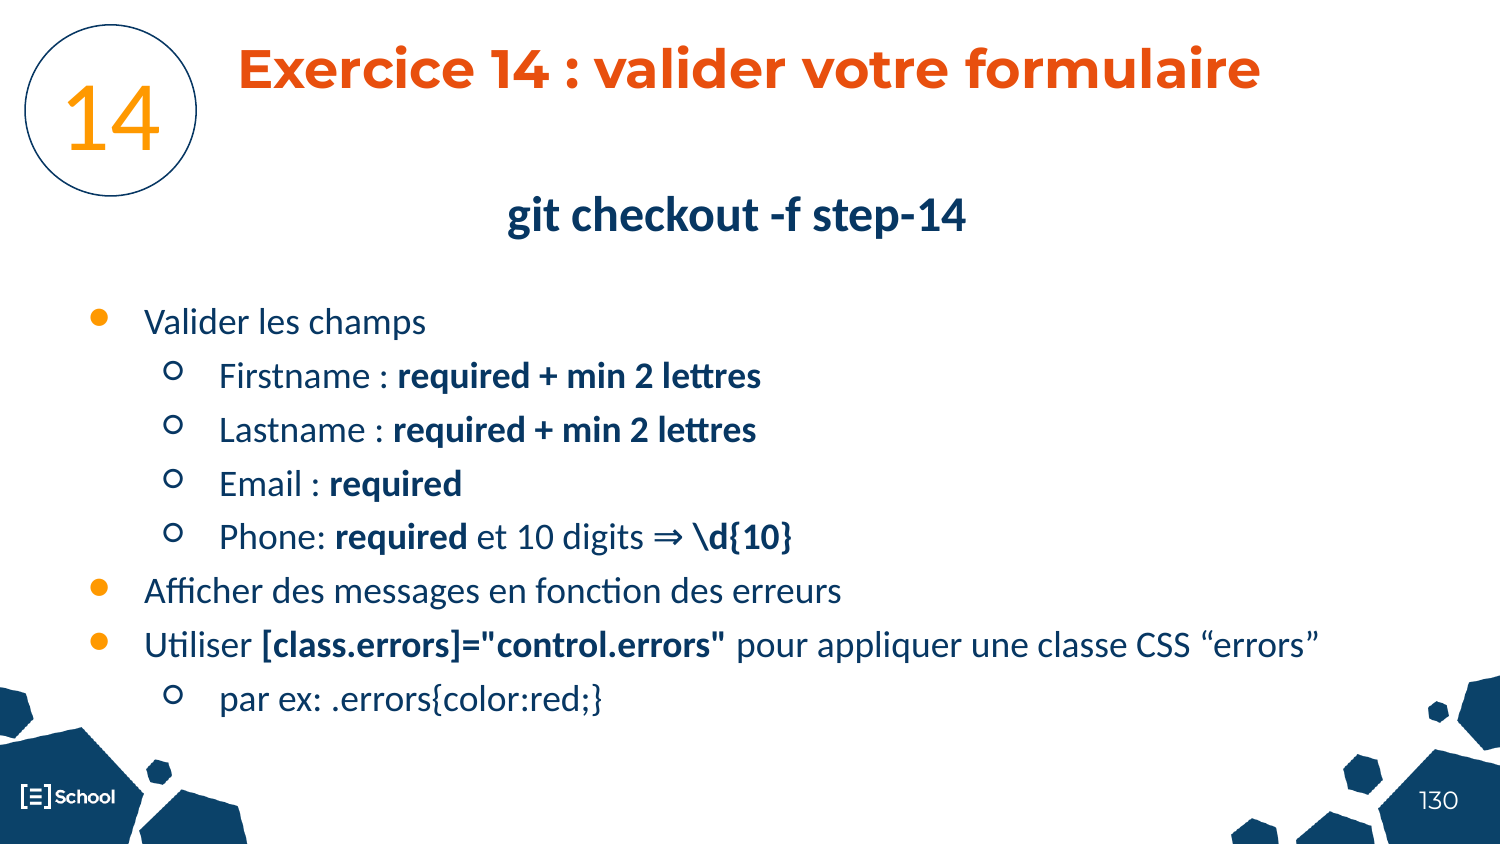

Exercice 14 : valider votre formulaire

14
git checkout -f step-14
Valider les champs
Firstname : required + min 2 lettres
Lastname : required + min 2 lettres
Email : required
Phone: required et 10 digits ⇒ \d{10}
Afficher des messages en fonction des erreurs
Utiliser [class.errors]="control.errors" pour appliquer une classe CSS “errors”
par ex: .errors{color:red;}

130